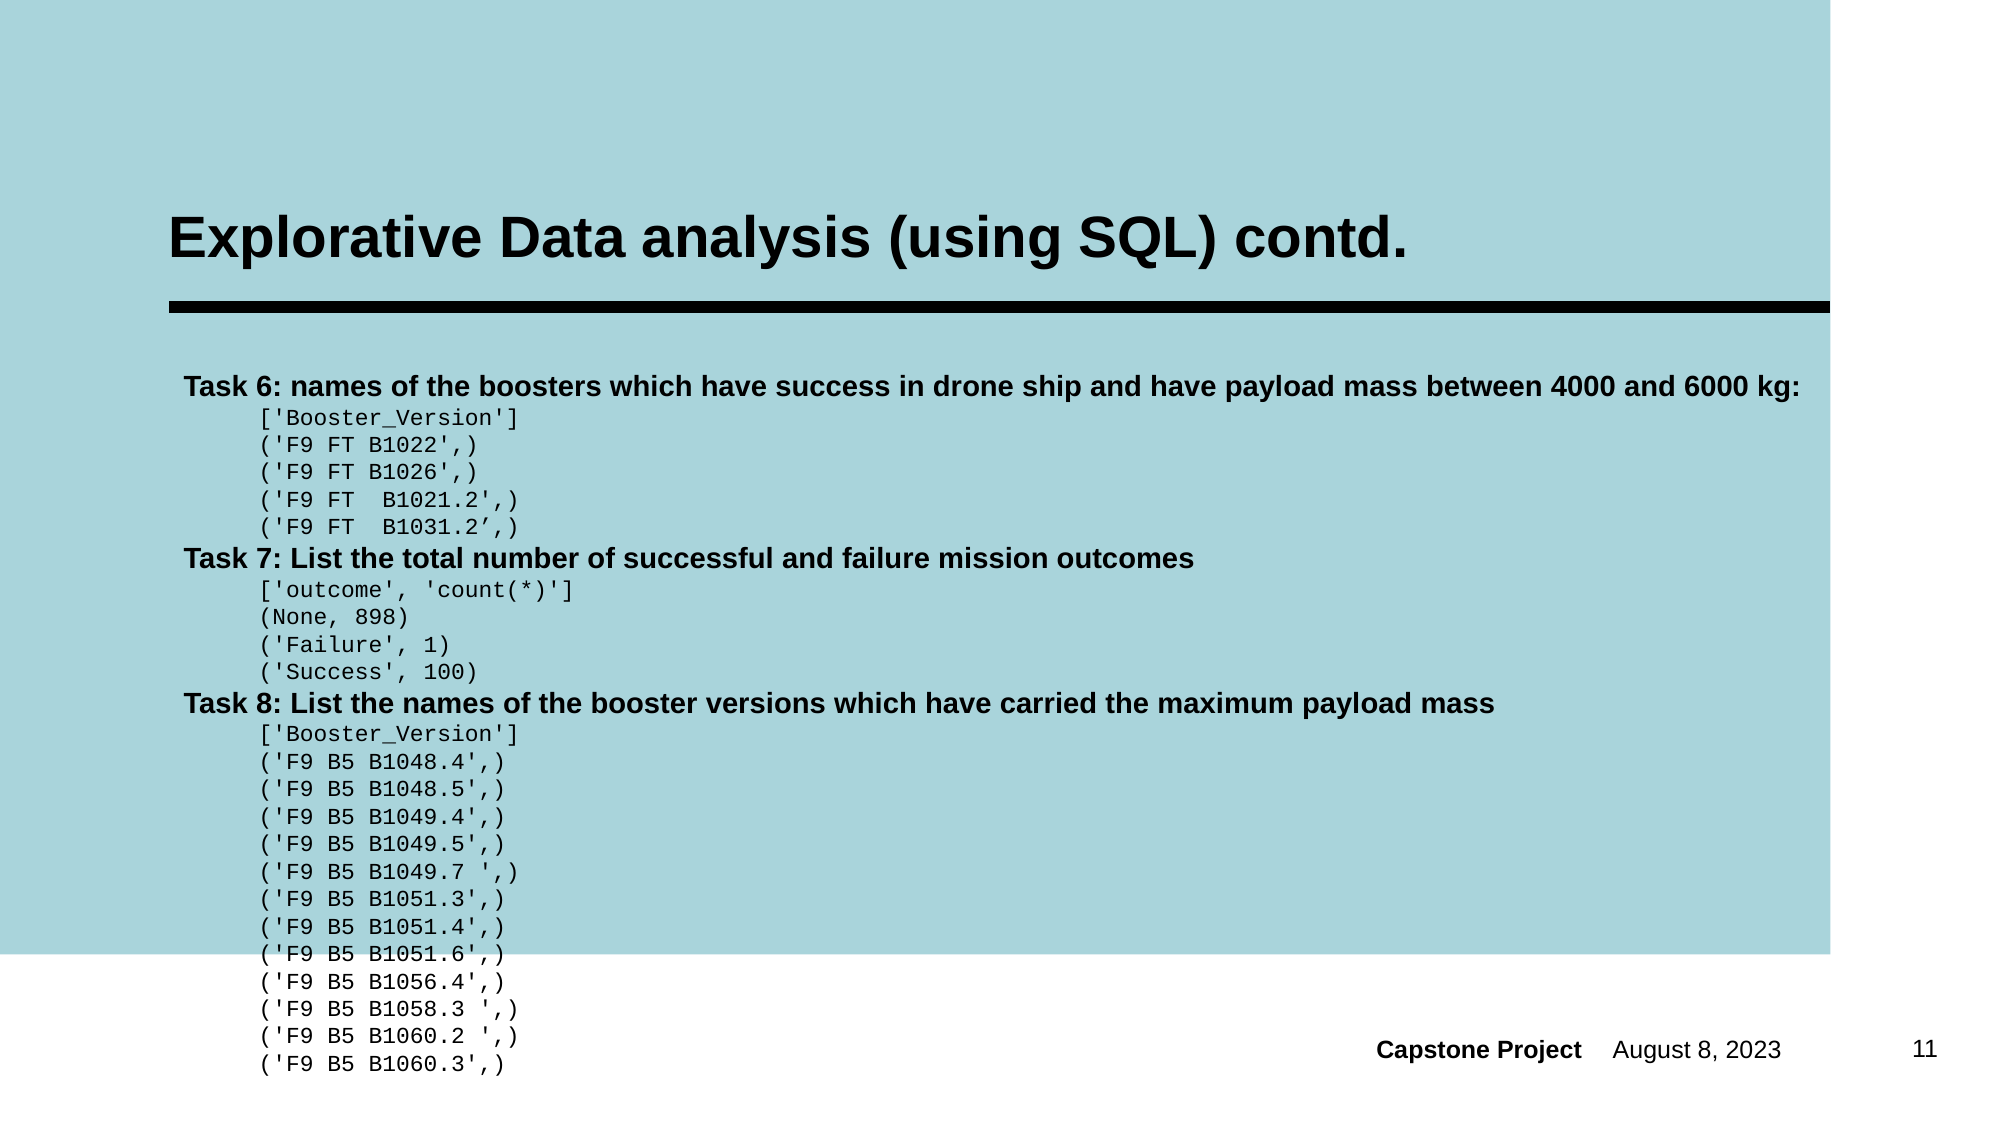

# Explorative Data analysis (using SQL) contd.
Task 6: names of the boosters which have success in drone ship and have payload mass between 4000 and 6000 kg:
['Booster_Version']
('F9 FT B1022',)
('F9 FT B1026',)
('F9 FT  B1021.2',)
('F9 FT  B1031.2’,)
Task 7: List the total number of successful and failure mission outcomes
['outcome', 'count(*)']
(None, 898)
('Failure', 1)
('Success', 100)
Task 8: List the names of the booster versions which have carried the maximum payload mass
['Booster_Version']
('F9 B5 B1048.4',)
('F9 B5 B1048.5',)
('F9 B5 B1049.4',)
('F9 B5 B1049.5',)
('F9 B5 B1049.7 ',)
('F9 B5 B1051.3',)
('F9 B5 B1051.4',)
('F9 B5 B1051.6',)
('F9 B5 B1056.4',)
('F9 B5 B1058.3 ',)
('F9 B5 B1060.2 ',)
('F9 B5 B1060.3',)
11
August 8, 2023
Capstone Project